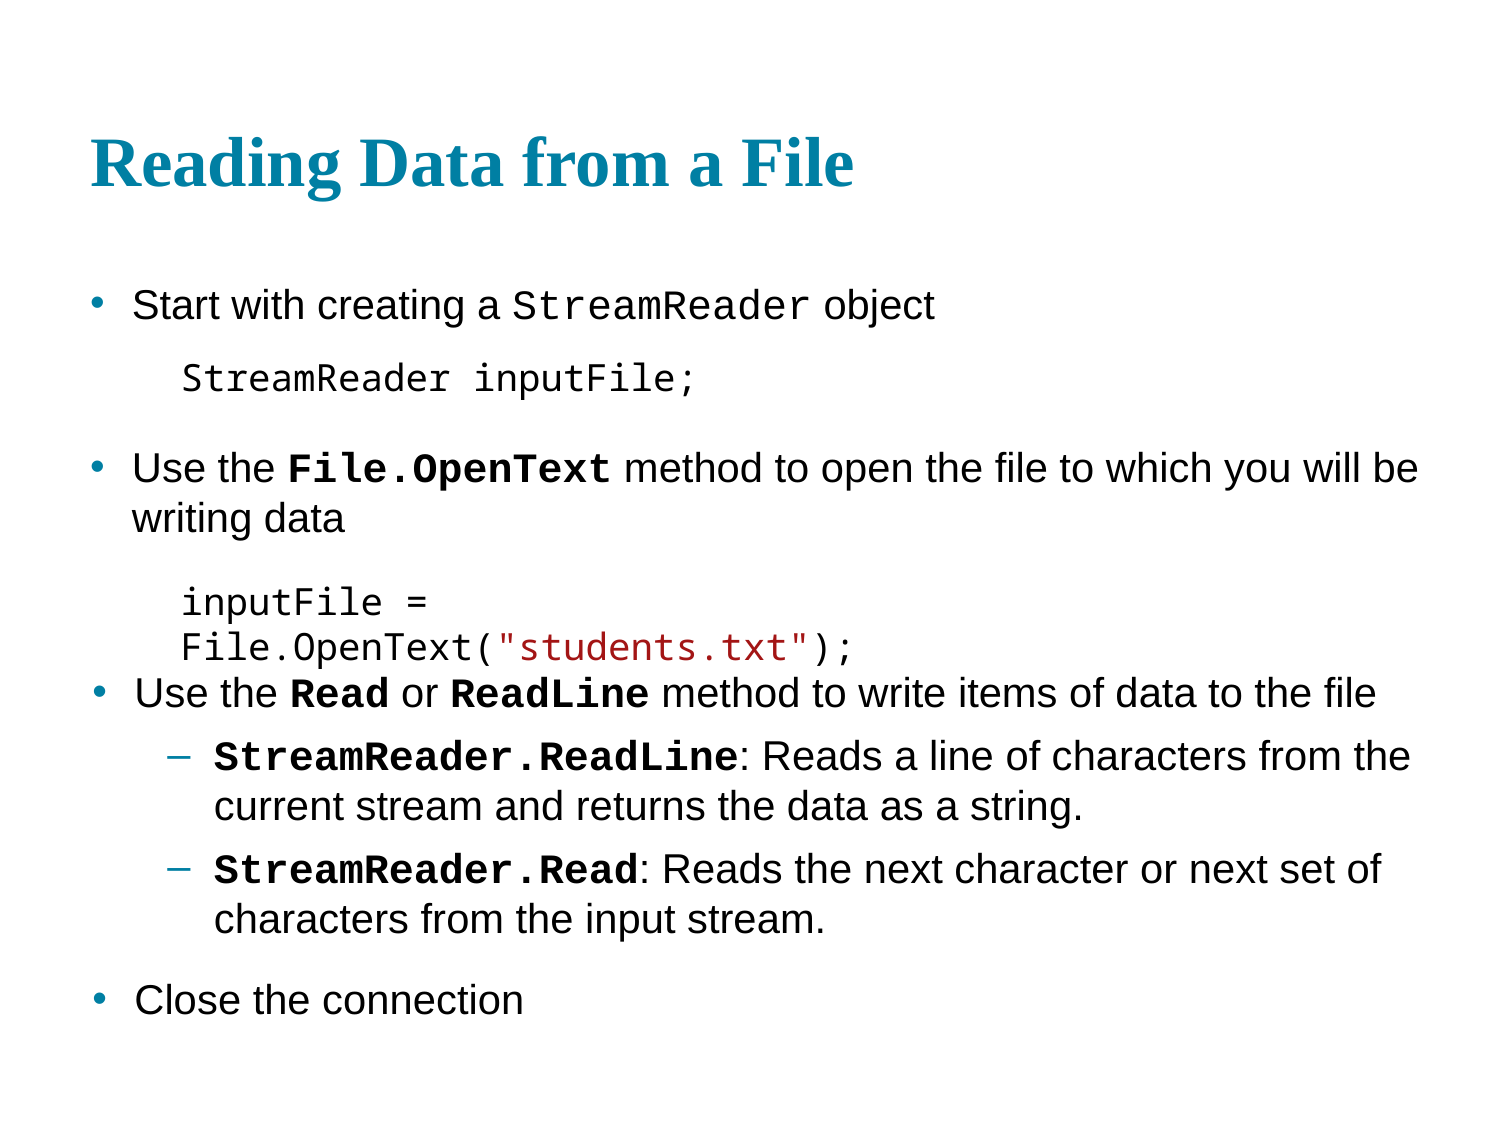

# Reading Data from a File
Start with creating a StreamReader object
StreamReader inputFile;
Use the File.OpenText method to open the file to which you will be writing data
inputFile = File.OpenText("students.txt");
Use the Read or ReadLine method to write items of data to the file
StreamReader.ReadLine: Reads a line of characters from the current stream and returns the data as a string.
StreamReader.Read: Reads the next character or next set of characters from the input stream.
Close the connection